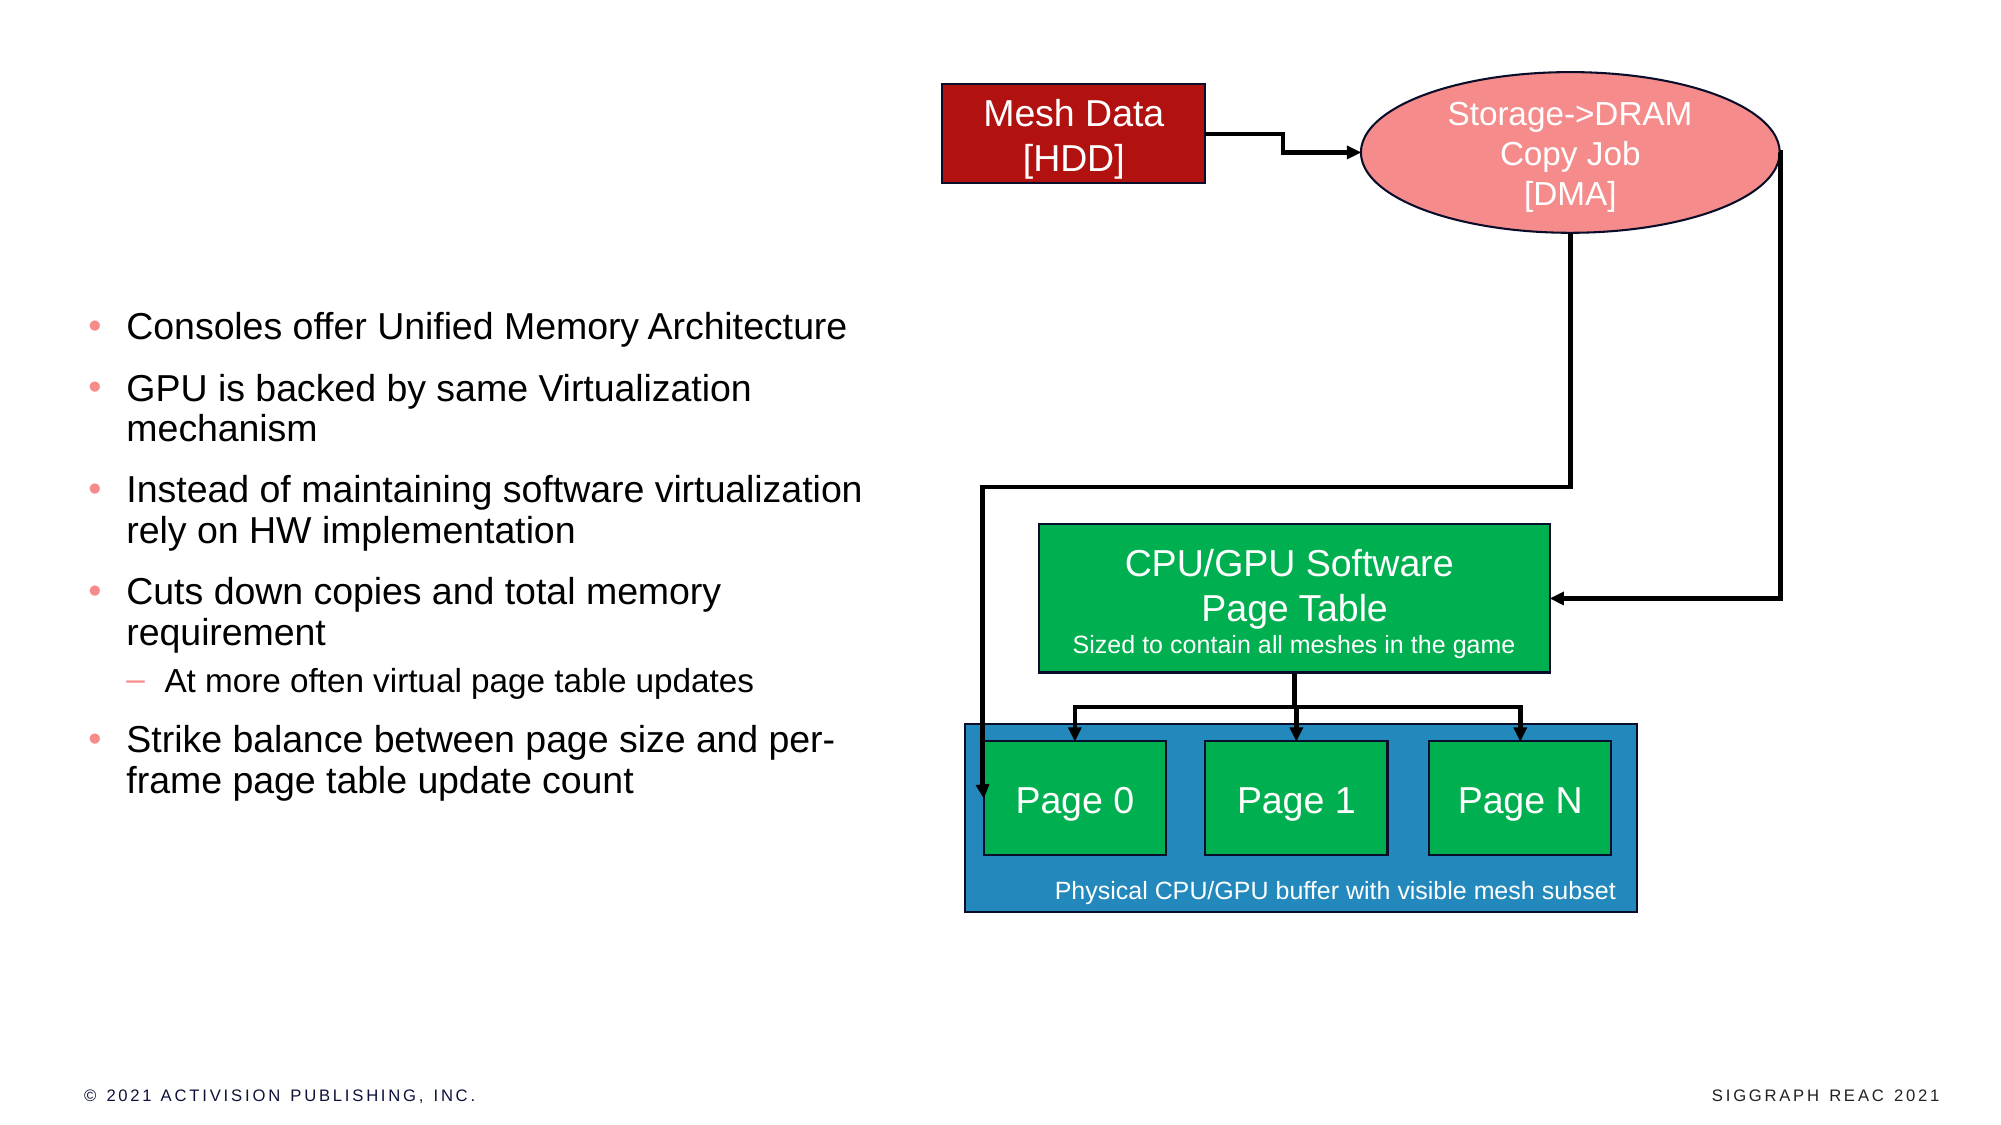

# UGB UMA implementation
Storage->DRAM Copy Job
[DMA]
Mesh Data
[HDD]
Consoles offer Unified Memory Architecture
GPU is backed by same Virtualization mechanism
Instead of maintaining software virtualization rely on HW implementation
Cuts down copies and total memory requirement
At more often virtual page table updates
Strike balance between page size and per-frame page table update count

CPU/GPU Software
Page Table
Sized to contain all meshes in the game
Physical CPU/GPU buffer with visible mesh subset
Page 0
Page 1
Page N